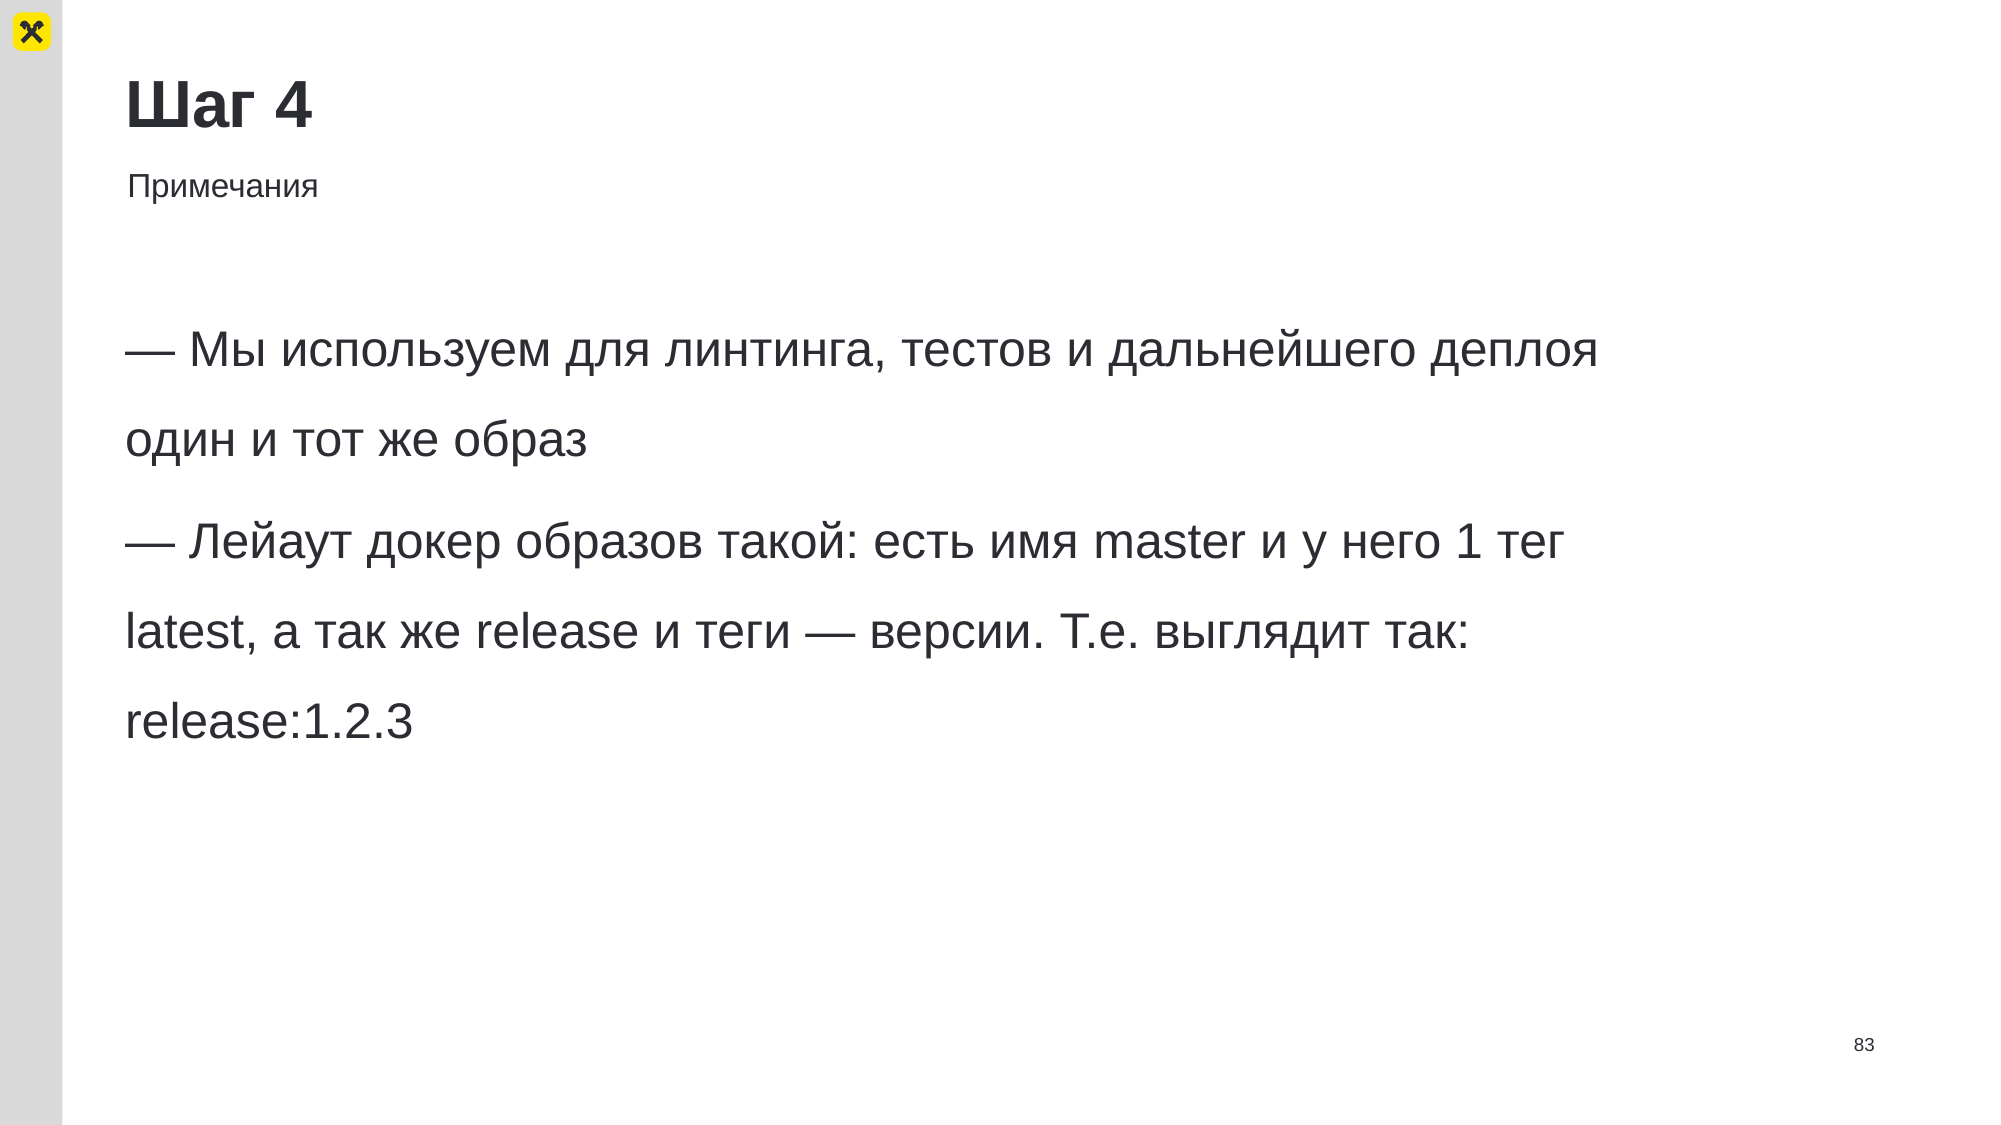

# Шаг 4
Примечания
— Мы используем для линтинга, тестов и дальнейшего деплоя один и тот же образ
— Лейаут докер образов такой: есть имя master и у него 1 тег latest, а так же release и теги — версии. Т.е. выглядит так: release:1.2.3
83